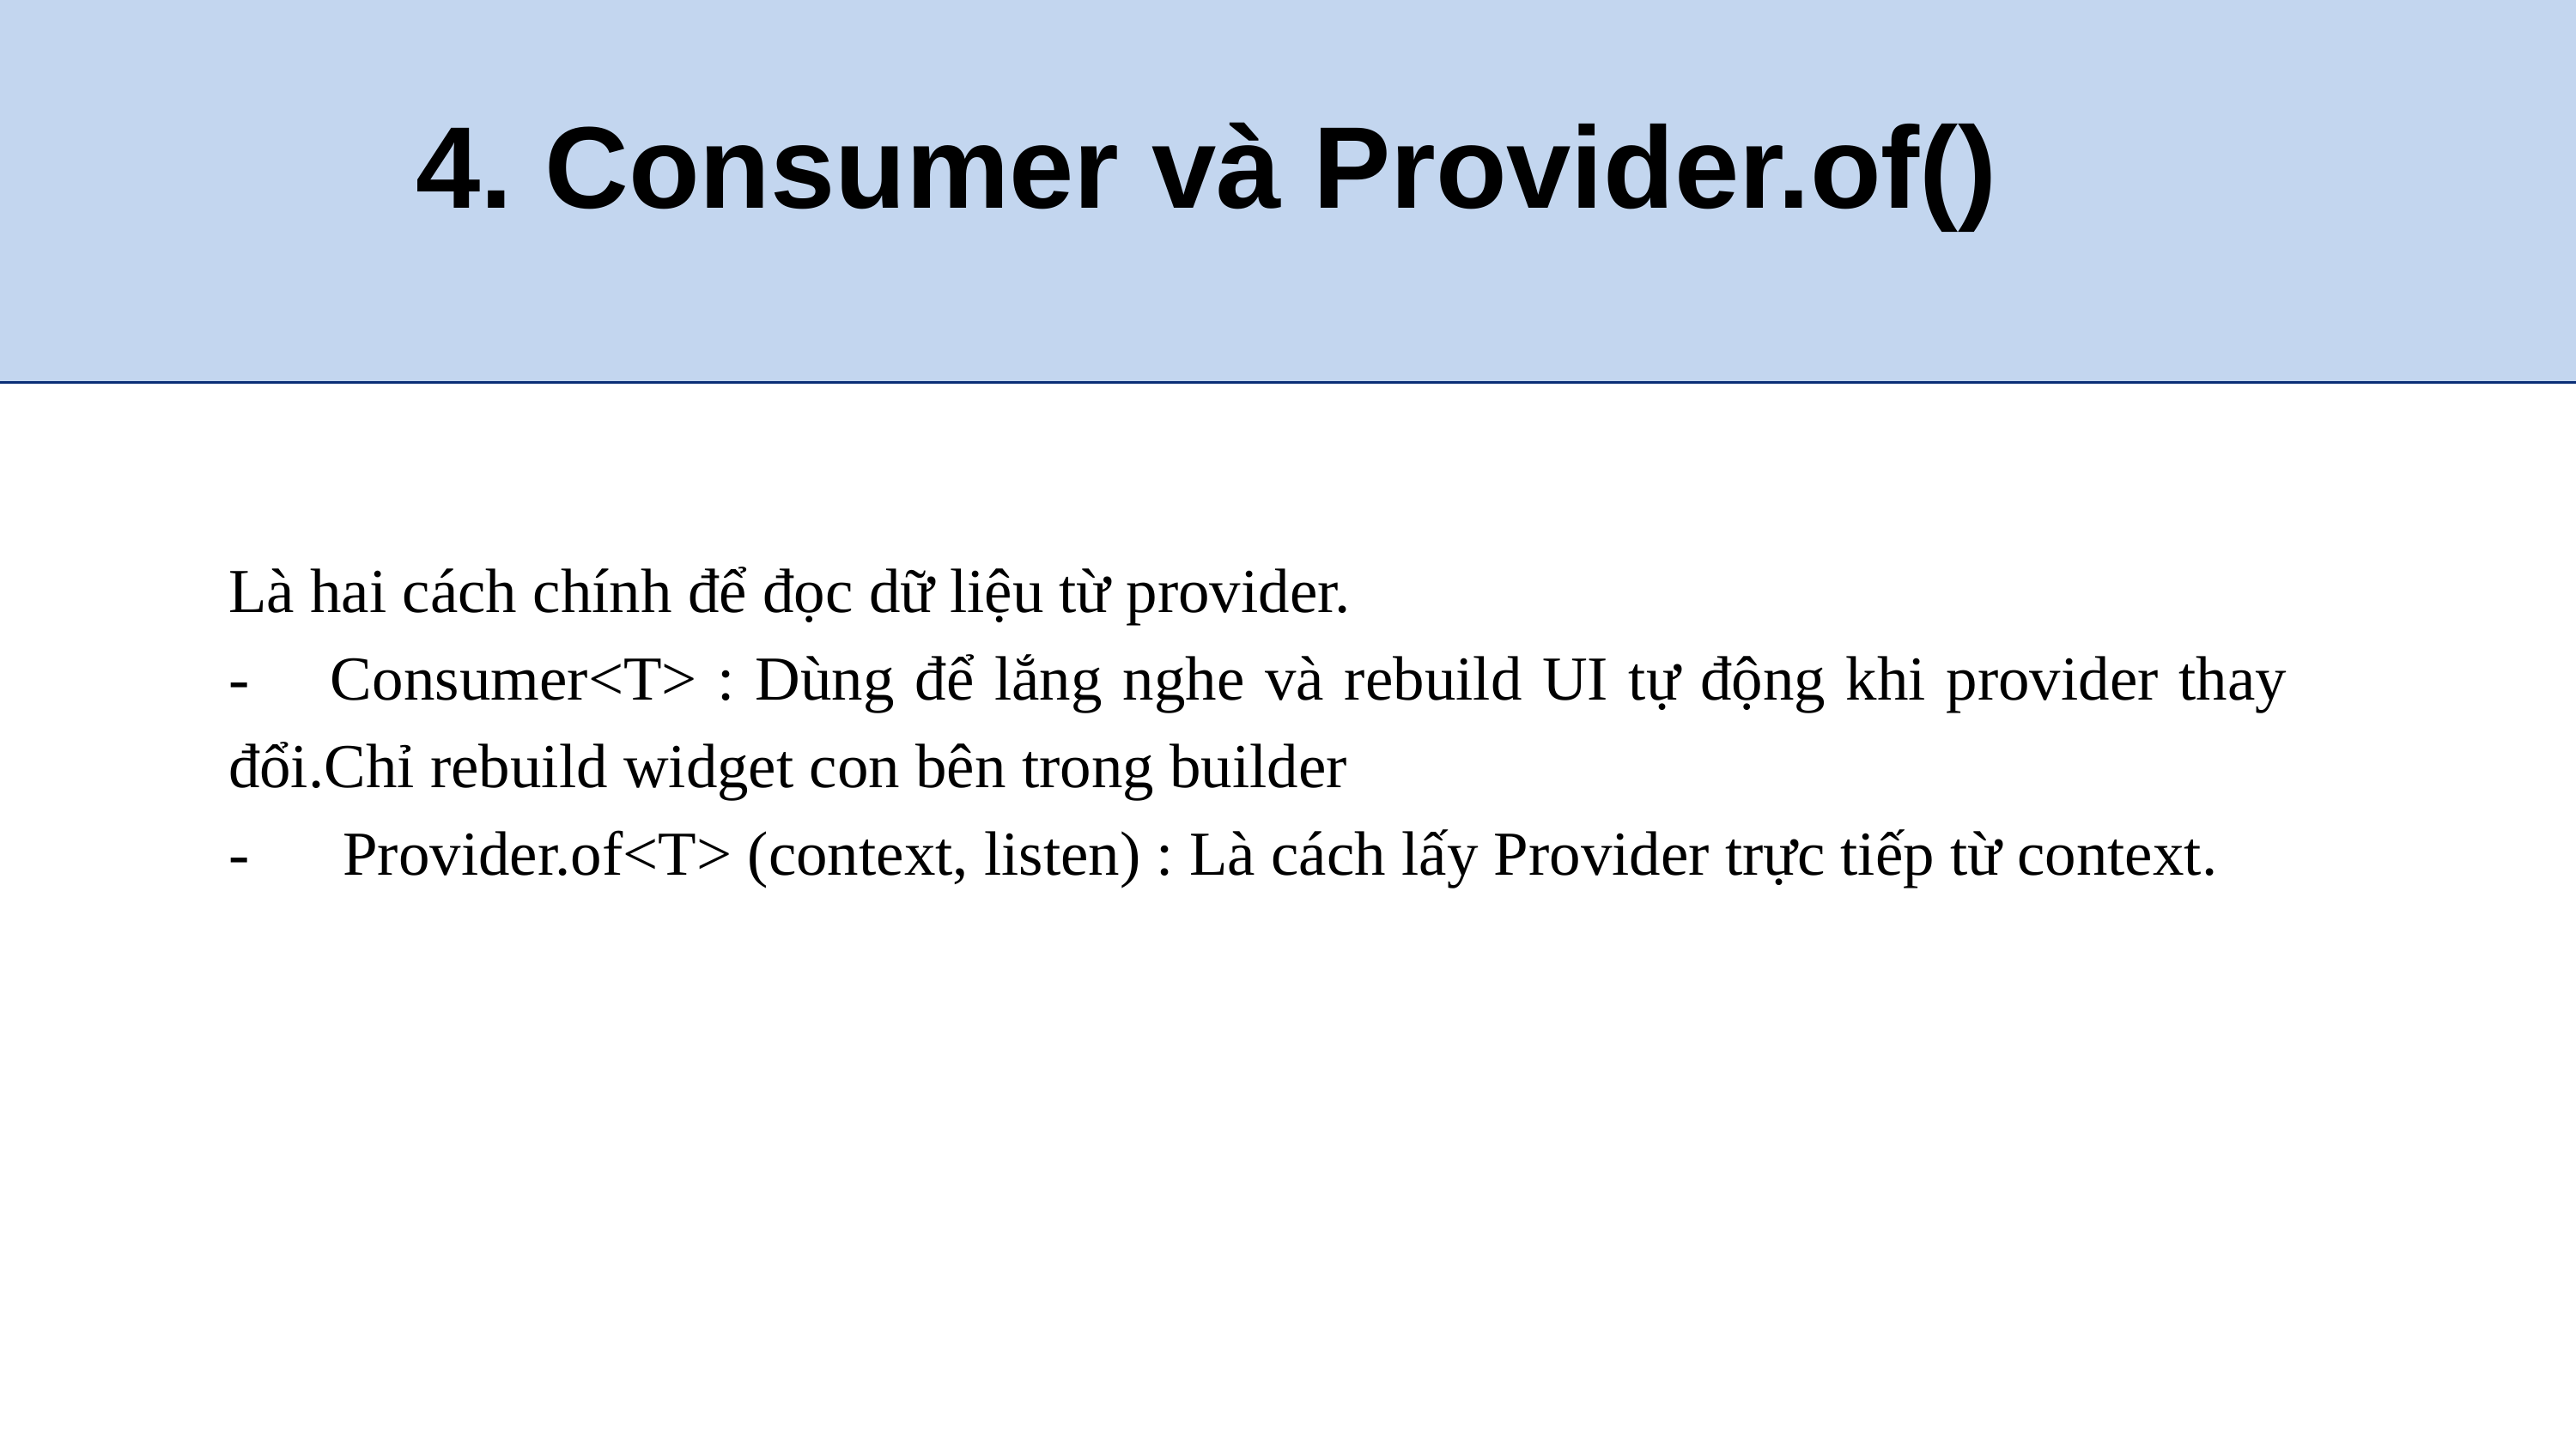

4. Consumer và Provider.of()
Là hai cách chính để đọc dữ liệu từ provider.
-    Consumer<T> : Dùng để lắng nghe và rebuild UI tự động khi provider thay đổi.Chỉ rebuild widget con bên trong builder
-      Provider.of<T> (context, listen) : Là cách lấy Provider trực tiếp từ context.